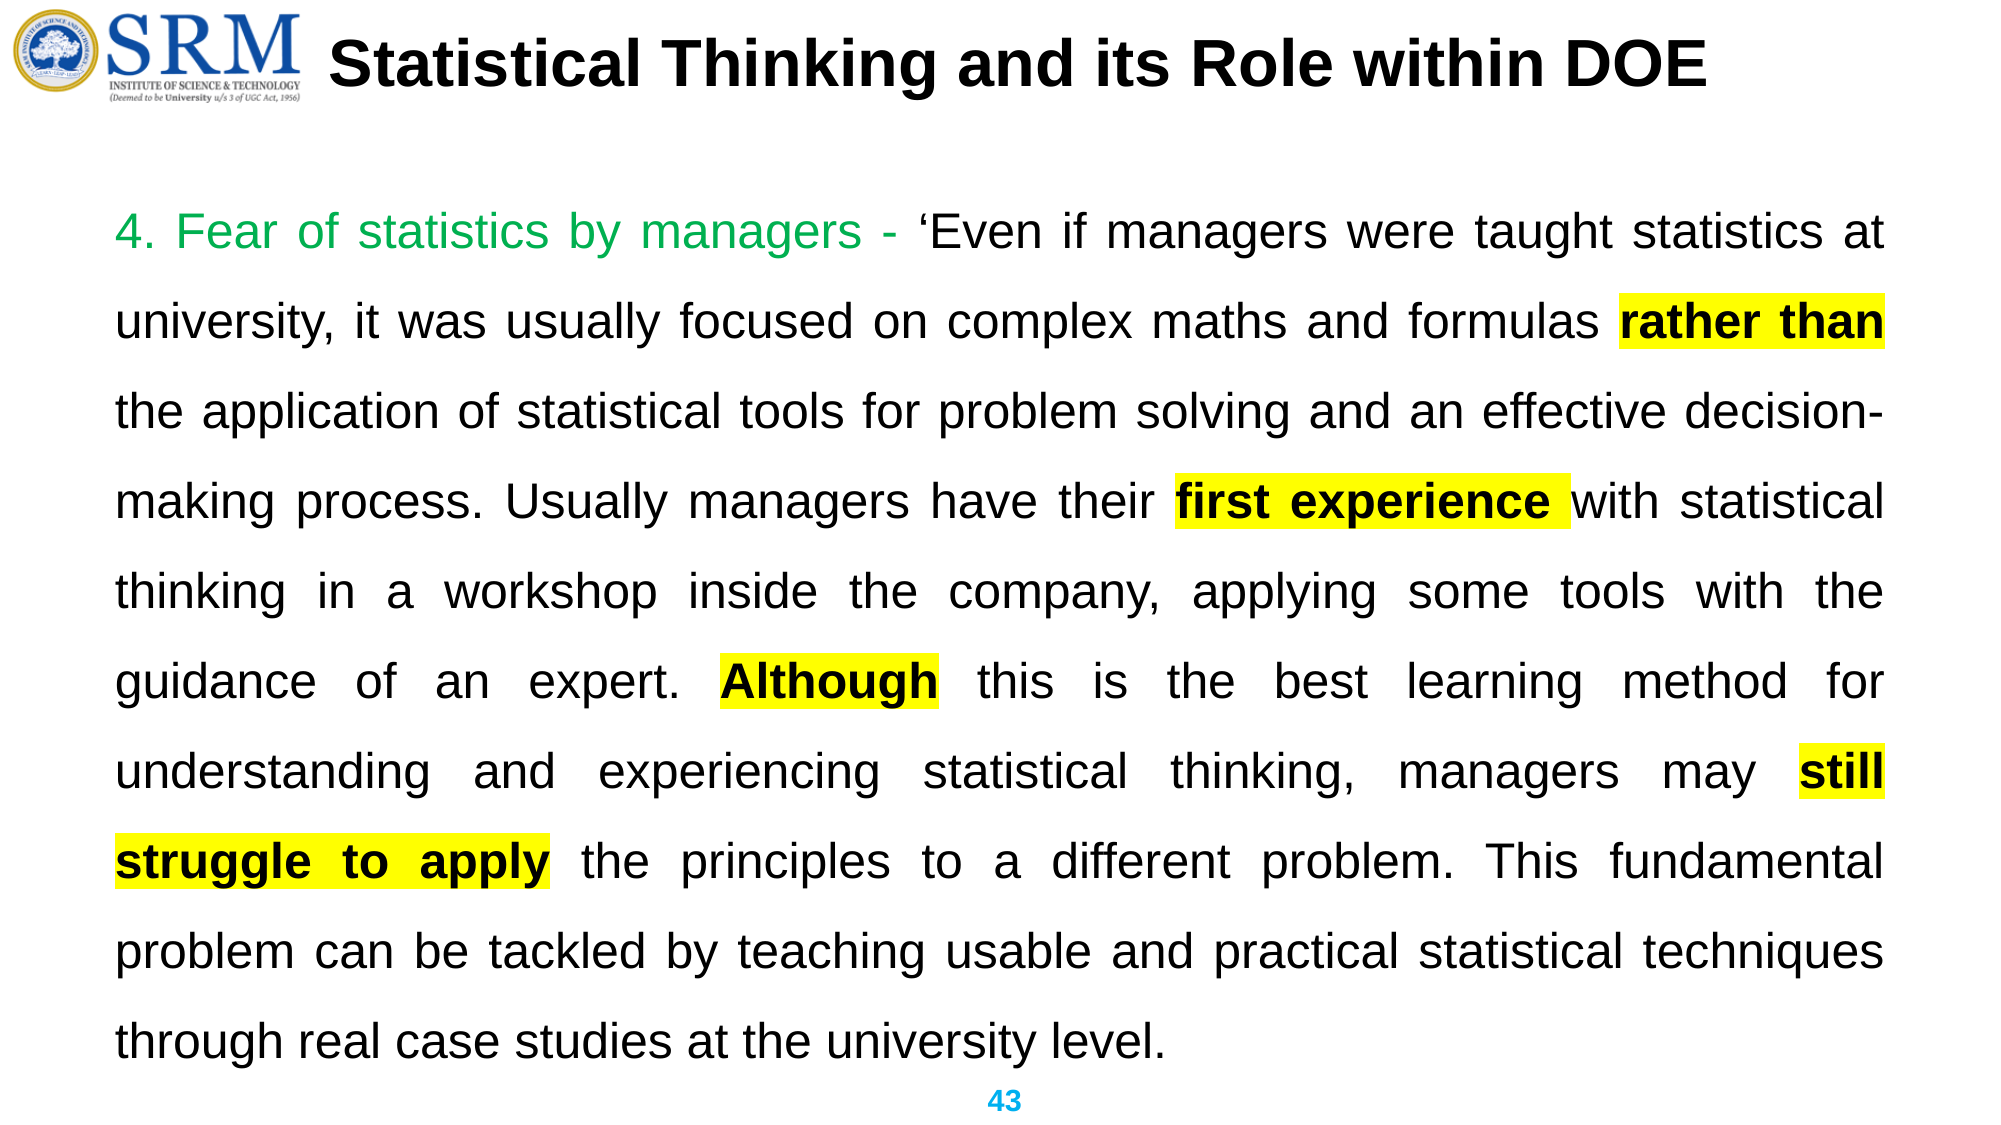

# Statistical Thinking and its Role within DOE
4. Fear of statistics by managers - ‘Even if managers were taught statistics at university, it was usually focused on complex maths and formulas rather than the application of statistical tools for problem solving and an effective decision-making process. Usually managers have their first experience with statistical thinking in a workshop inside the company, applying some tools with the guidance of an expert. Although this is the best learning method for understanding and experiencing statistical thinking, managers may still struggle to apply the principles to a different problem. This fundamental problem can be tackled by teaching usable and practical statistical techniques through real case studies at the university level.
43